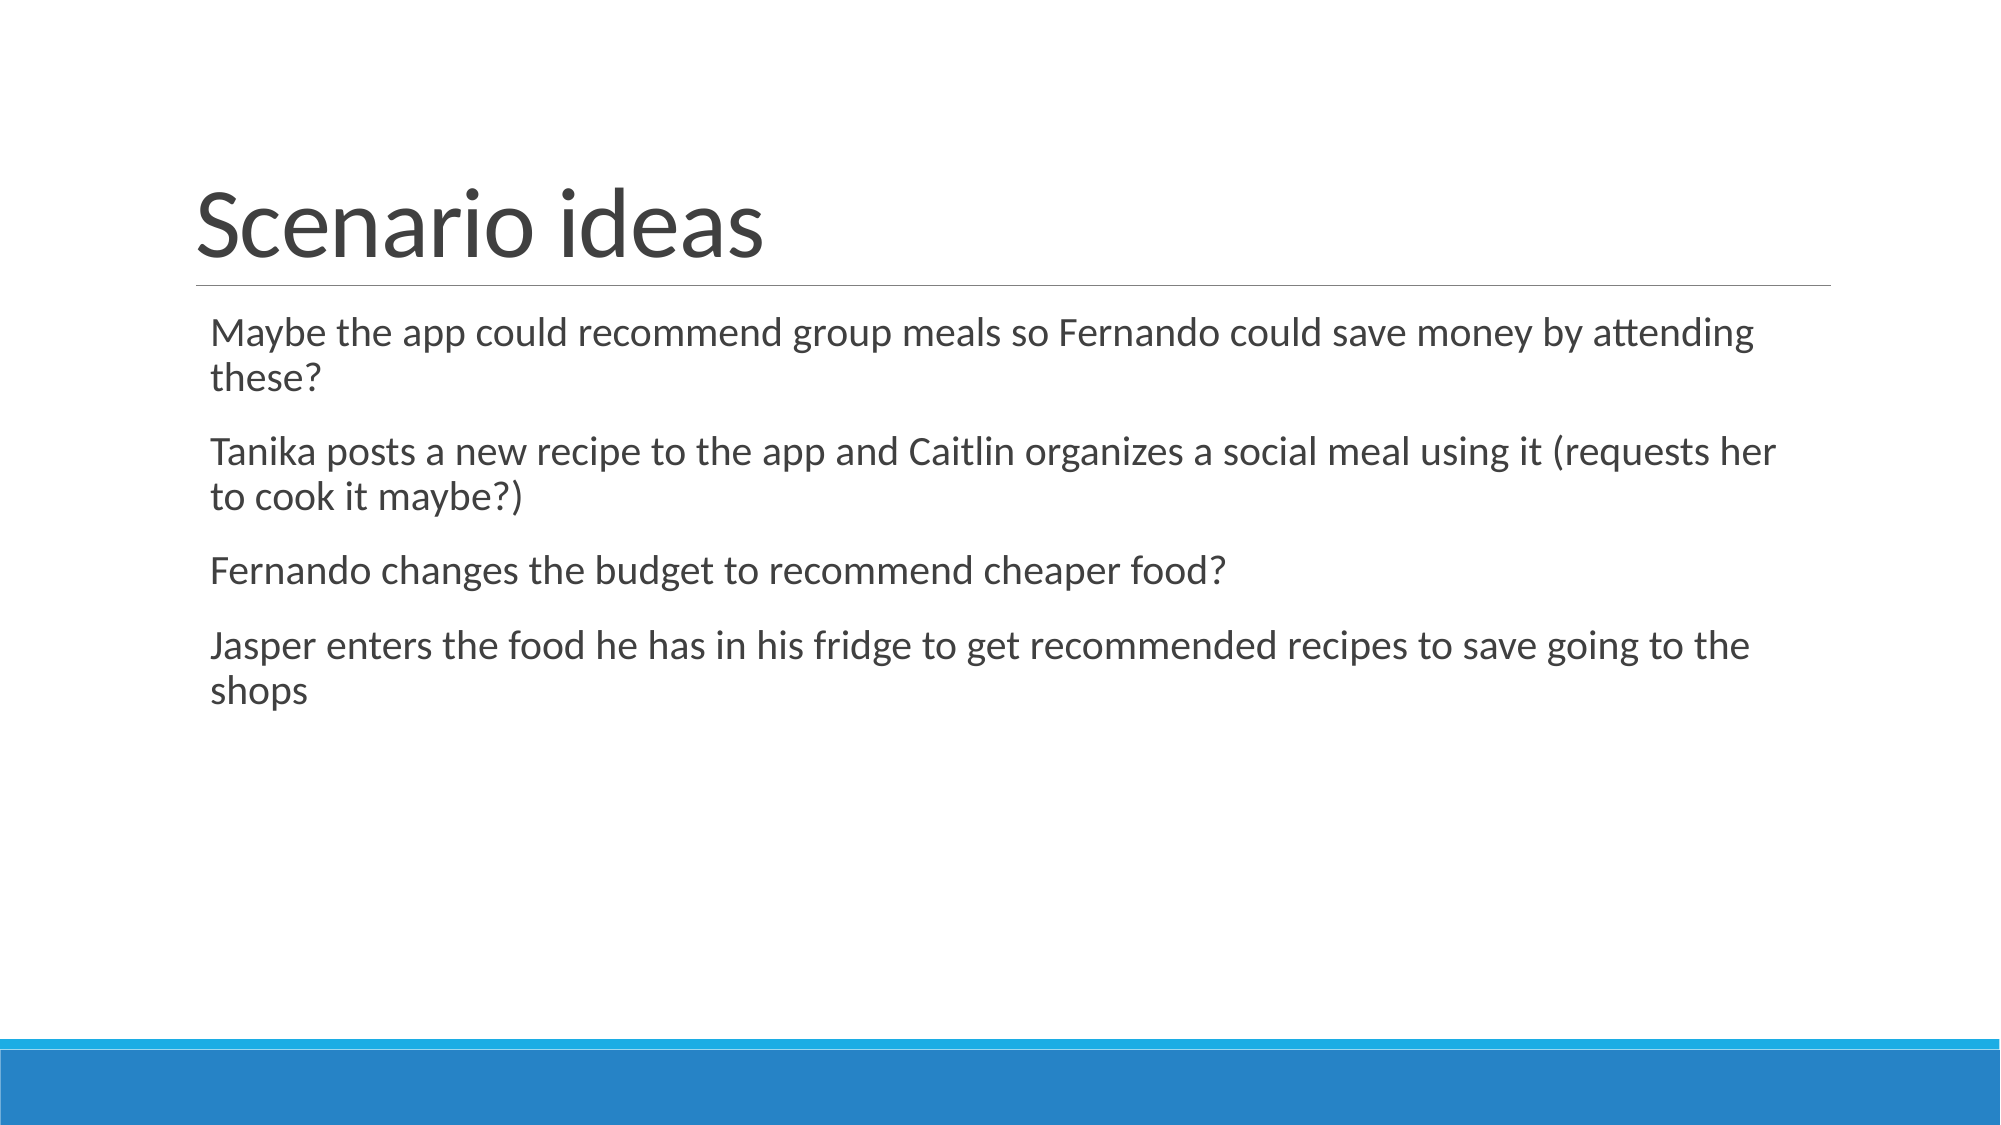

# Scenario ideas
Maybe the app could recommend group meals so Fernando could save money by attending these?
Tanika posts a new recipe to the app and Caitlin organizes a social meal using it (requests her to cook it maybe?)
Fernando changes the budget to recommend cheaper food?
Jasper enters the food he has in his fridge to get recommended recipes to save going to the shops